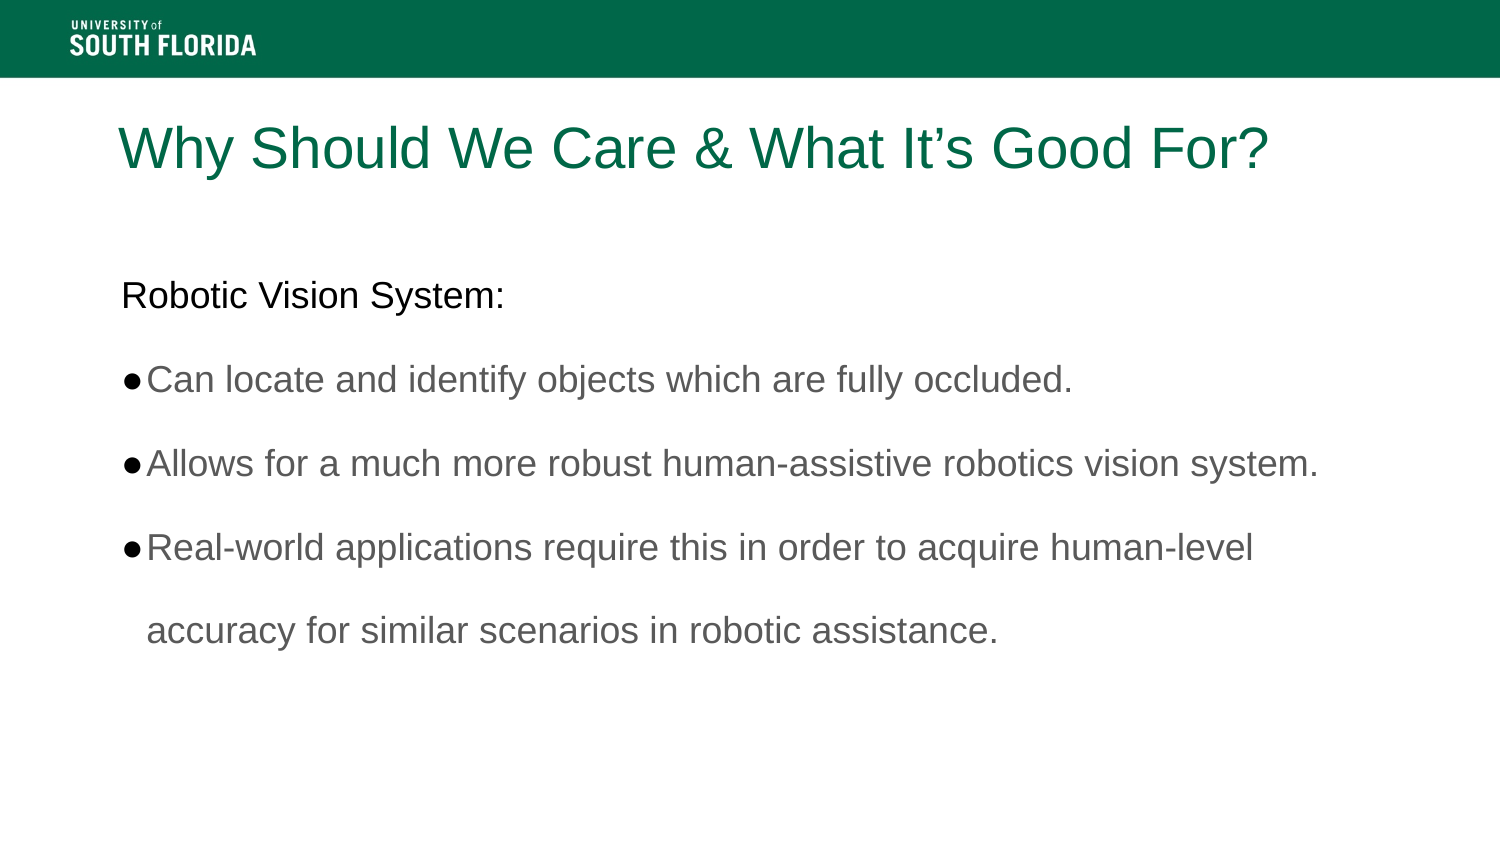

# Why Should We Care & What It’s Good For?
Robotic Vision System:
Can locate and identify objects which are fully occluded.
Allows for a much more robust human-assistive robotics vision system.
Real-world applications require this in order to acquire human-level accuracy for similar scenarios in robotic assistance.